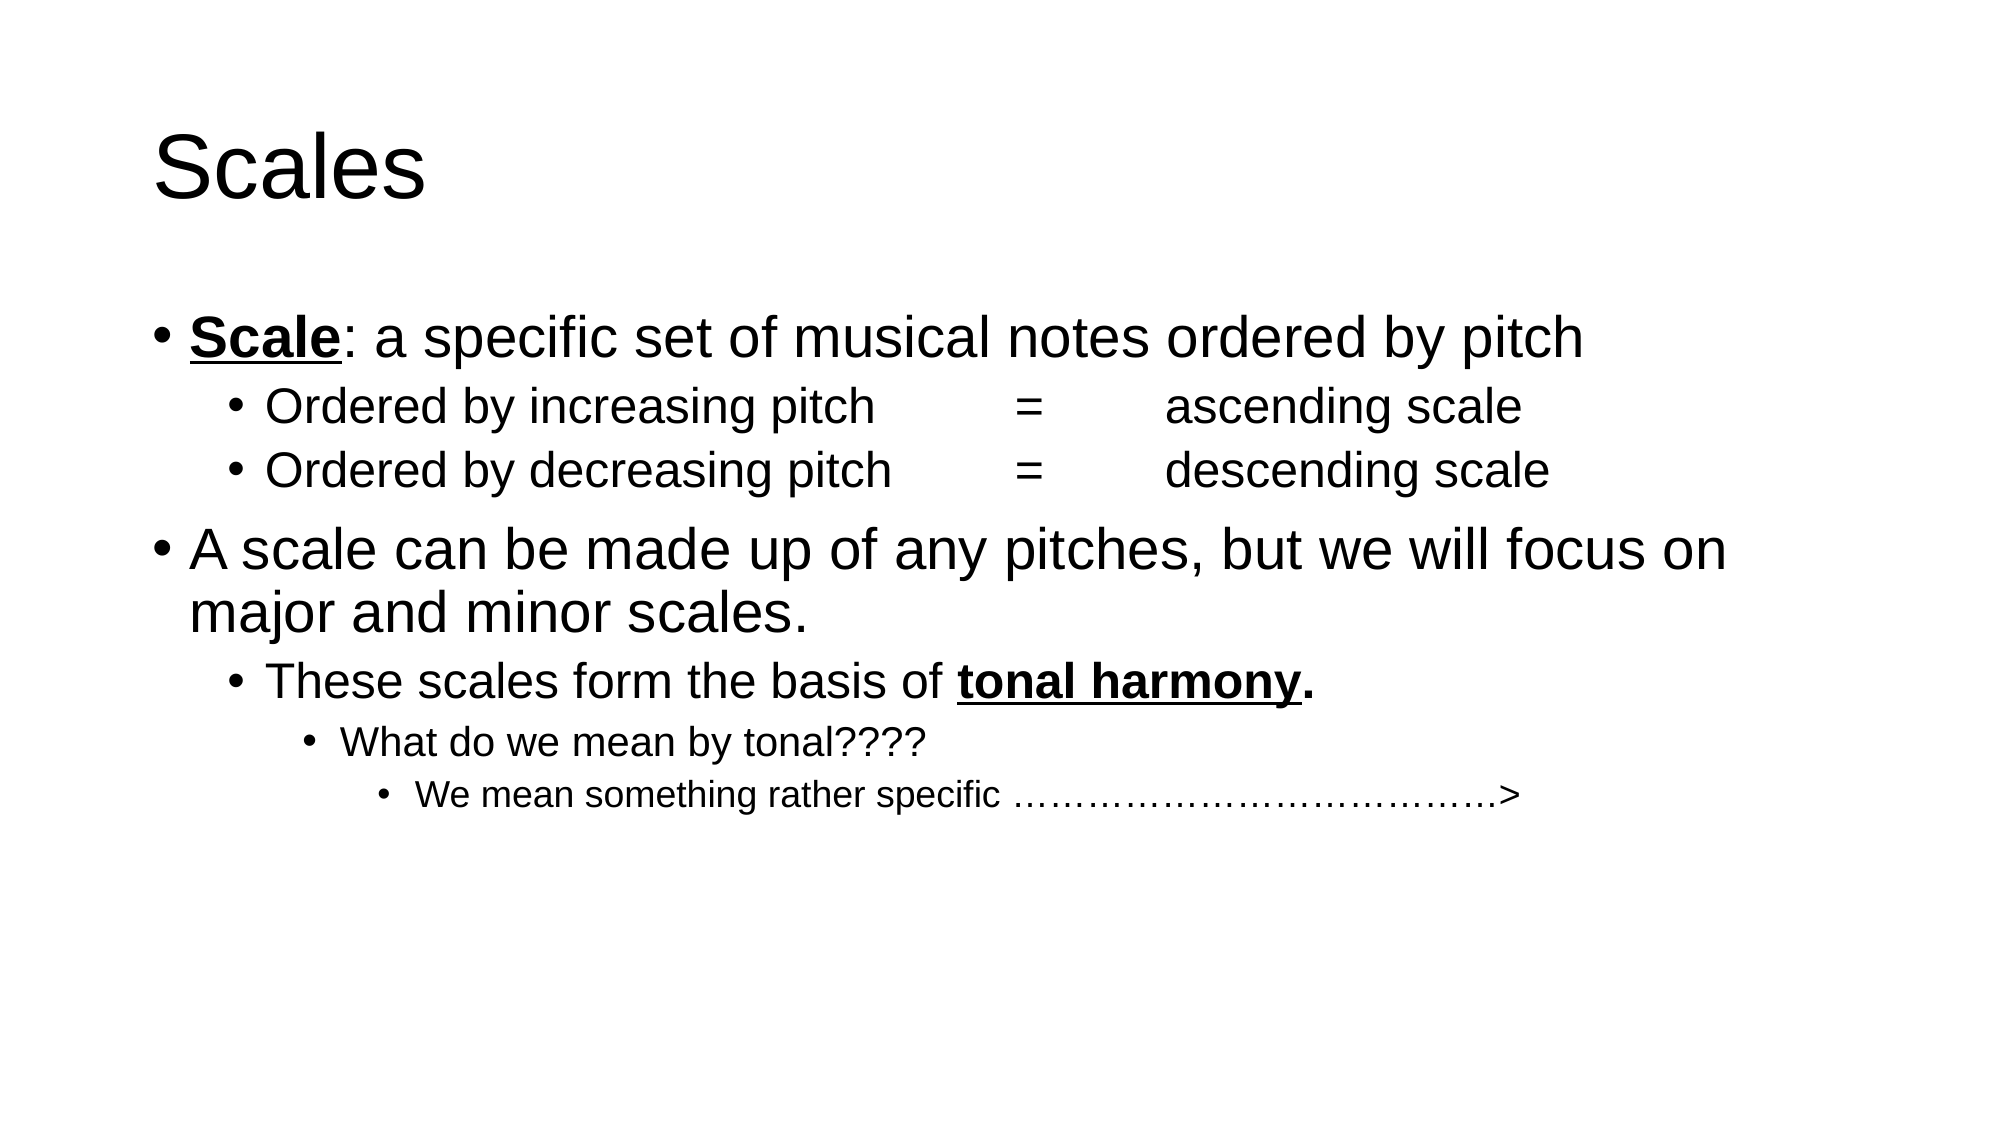

# Scales
Scale: a specific set of musical notes ordered by pitch
Ordered by increasing pitch	=	ascending scale
Ordered by decreasing pitch	=	descending scale
A scale can be made up of any pitches, but we will focus on major and minor scales.
These scales form the basis of tonal harmony.
What do we mean by tonal????
We mean something rather specific …………………………………>